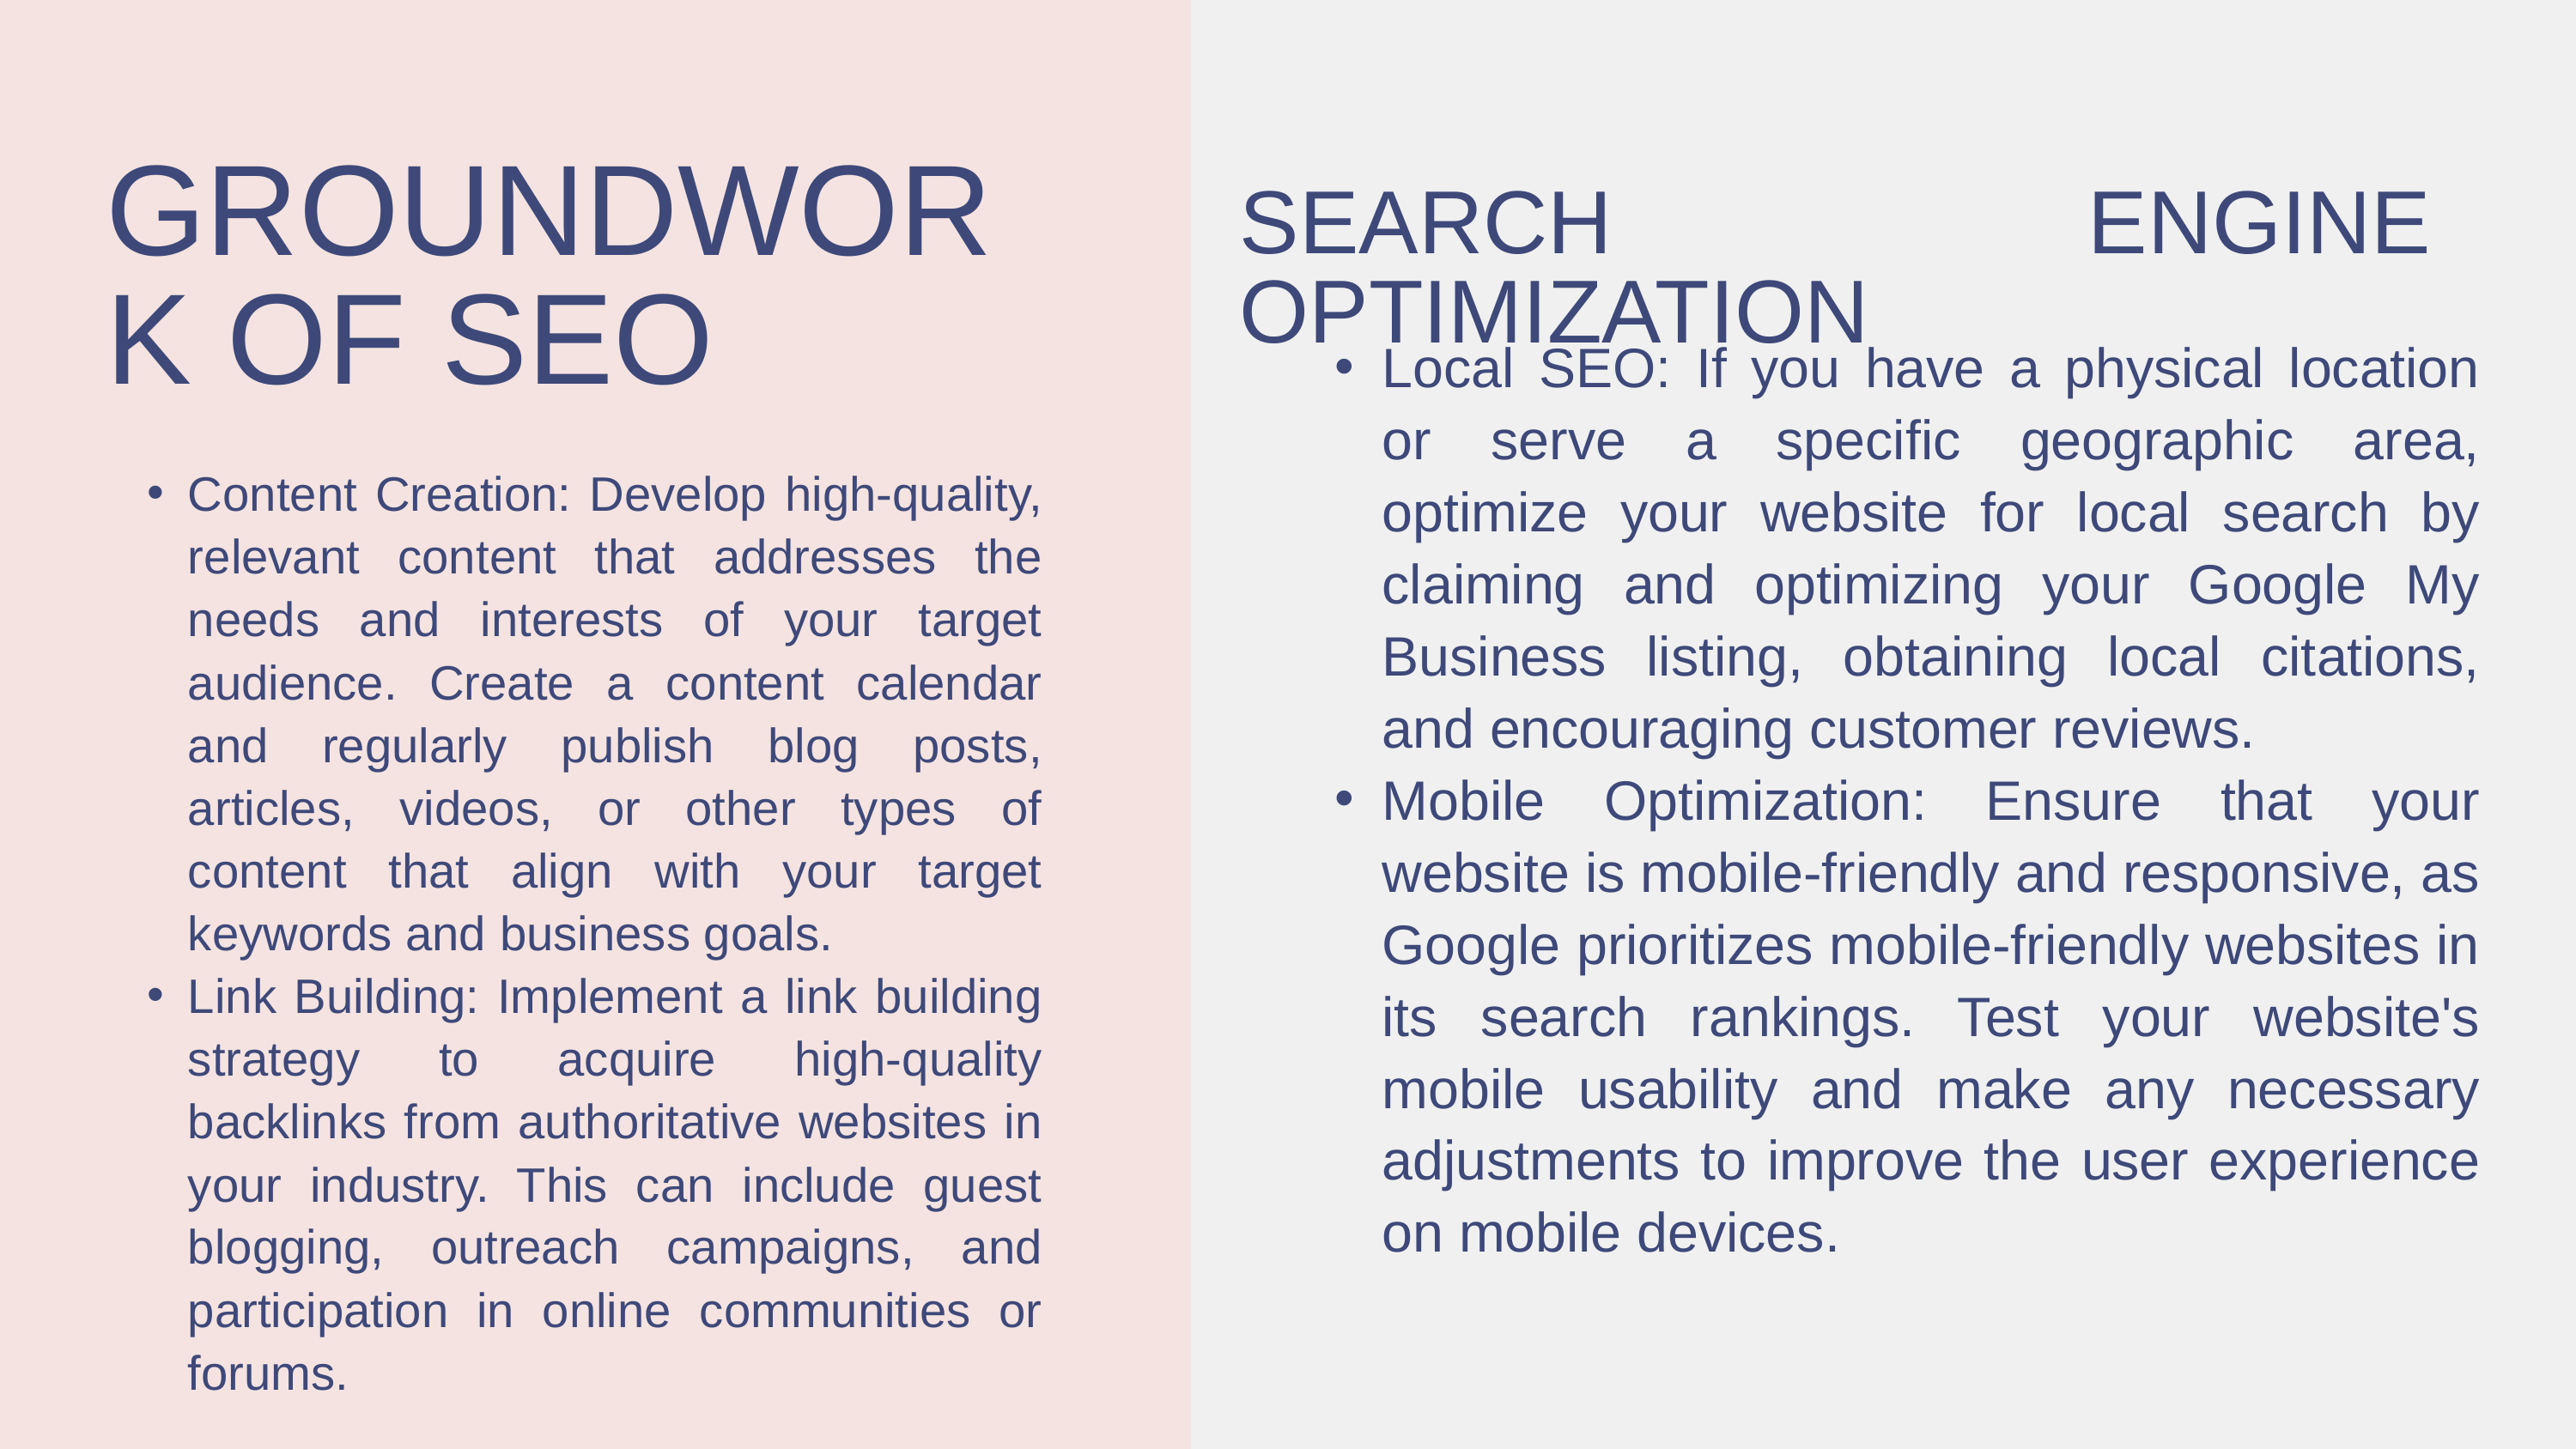

GROUNDWORK OF SEO
SEARCH ENGINE OPTIMIZATION
Local SEO: If you have a physical location or serve a specific geographic area, optimize your website for local search by claiming and optimizing your Google My Business listing, obtaining local citations, and encouraging customer reviews.
Mobile Optimization: Ensure that your website is mobile-friendly and responsive, as Google prioritizes mobile-friendly websites in its search rankings. Test your website's mobile usability and make any necessary adjustments to improve the user experience on mobile devices.

Content Creation: Develop high-quality, relevant content that addresses the needs and interests of your target audience. Create a content calendar and regularly publish blog posts, articles, videos, or other types of content that align with your target keywords and business goals.
Link Building: Implement a link building strategy to acquire high-quality backlinks from authoritative websites in your industry. This can include guest blogging, outreach campaigns, and participation in online communities or forums.